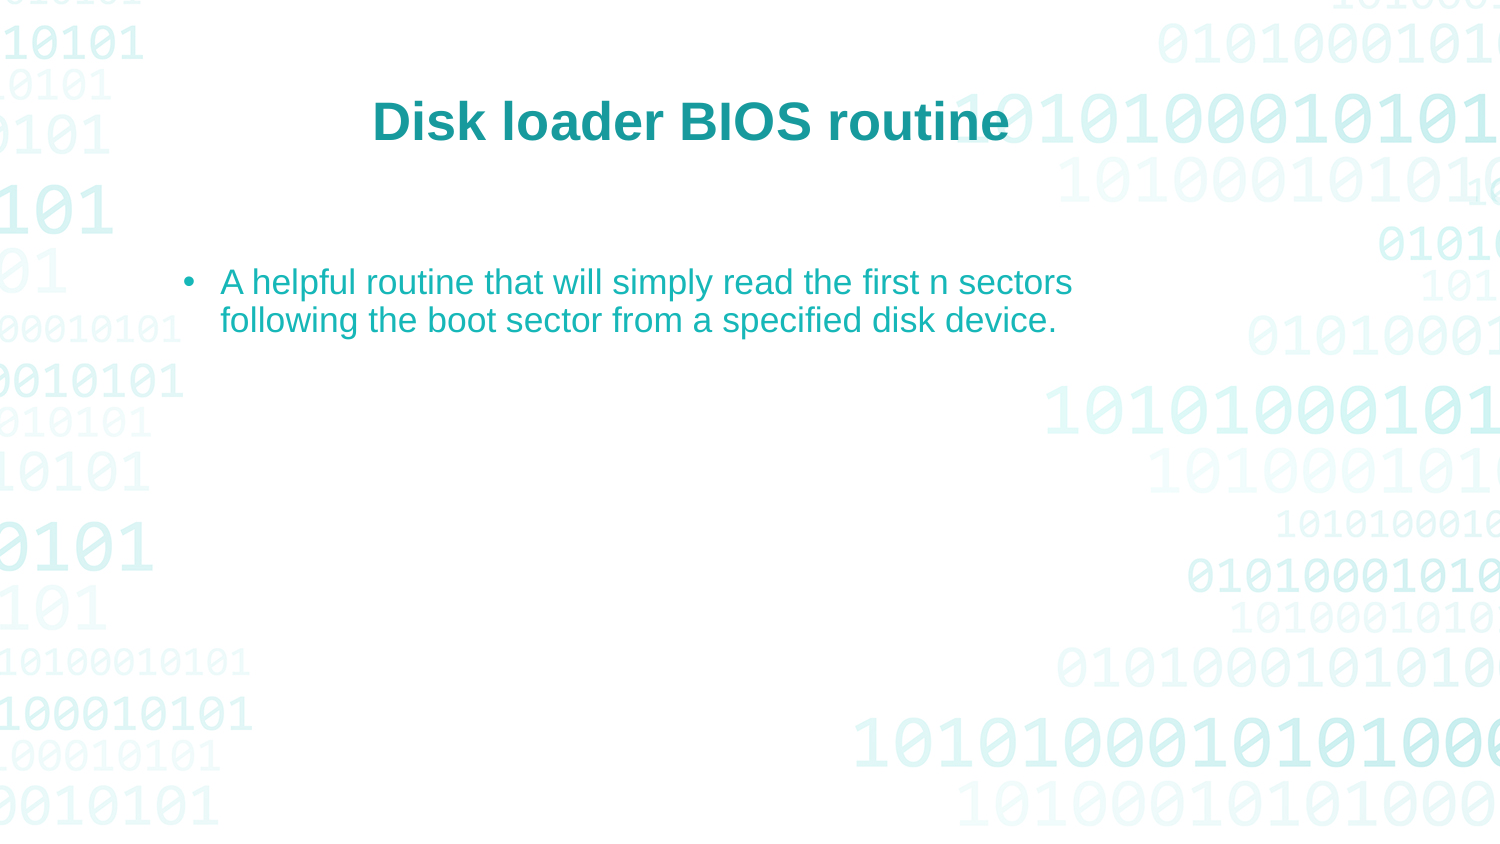

Disk loader BIOS routine
A helpful routine that will simply read the first n sectors following the boot sector from a specified disk device.